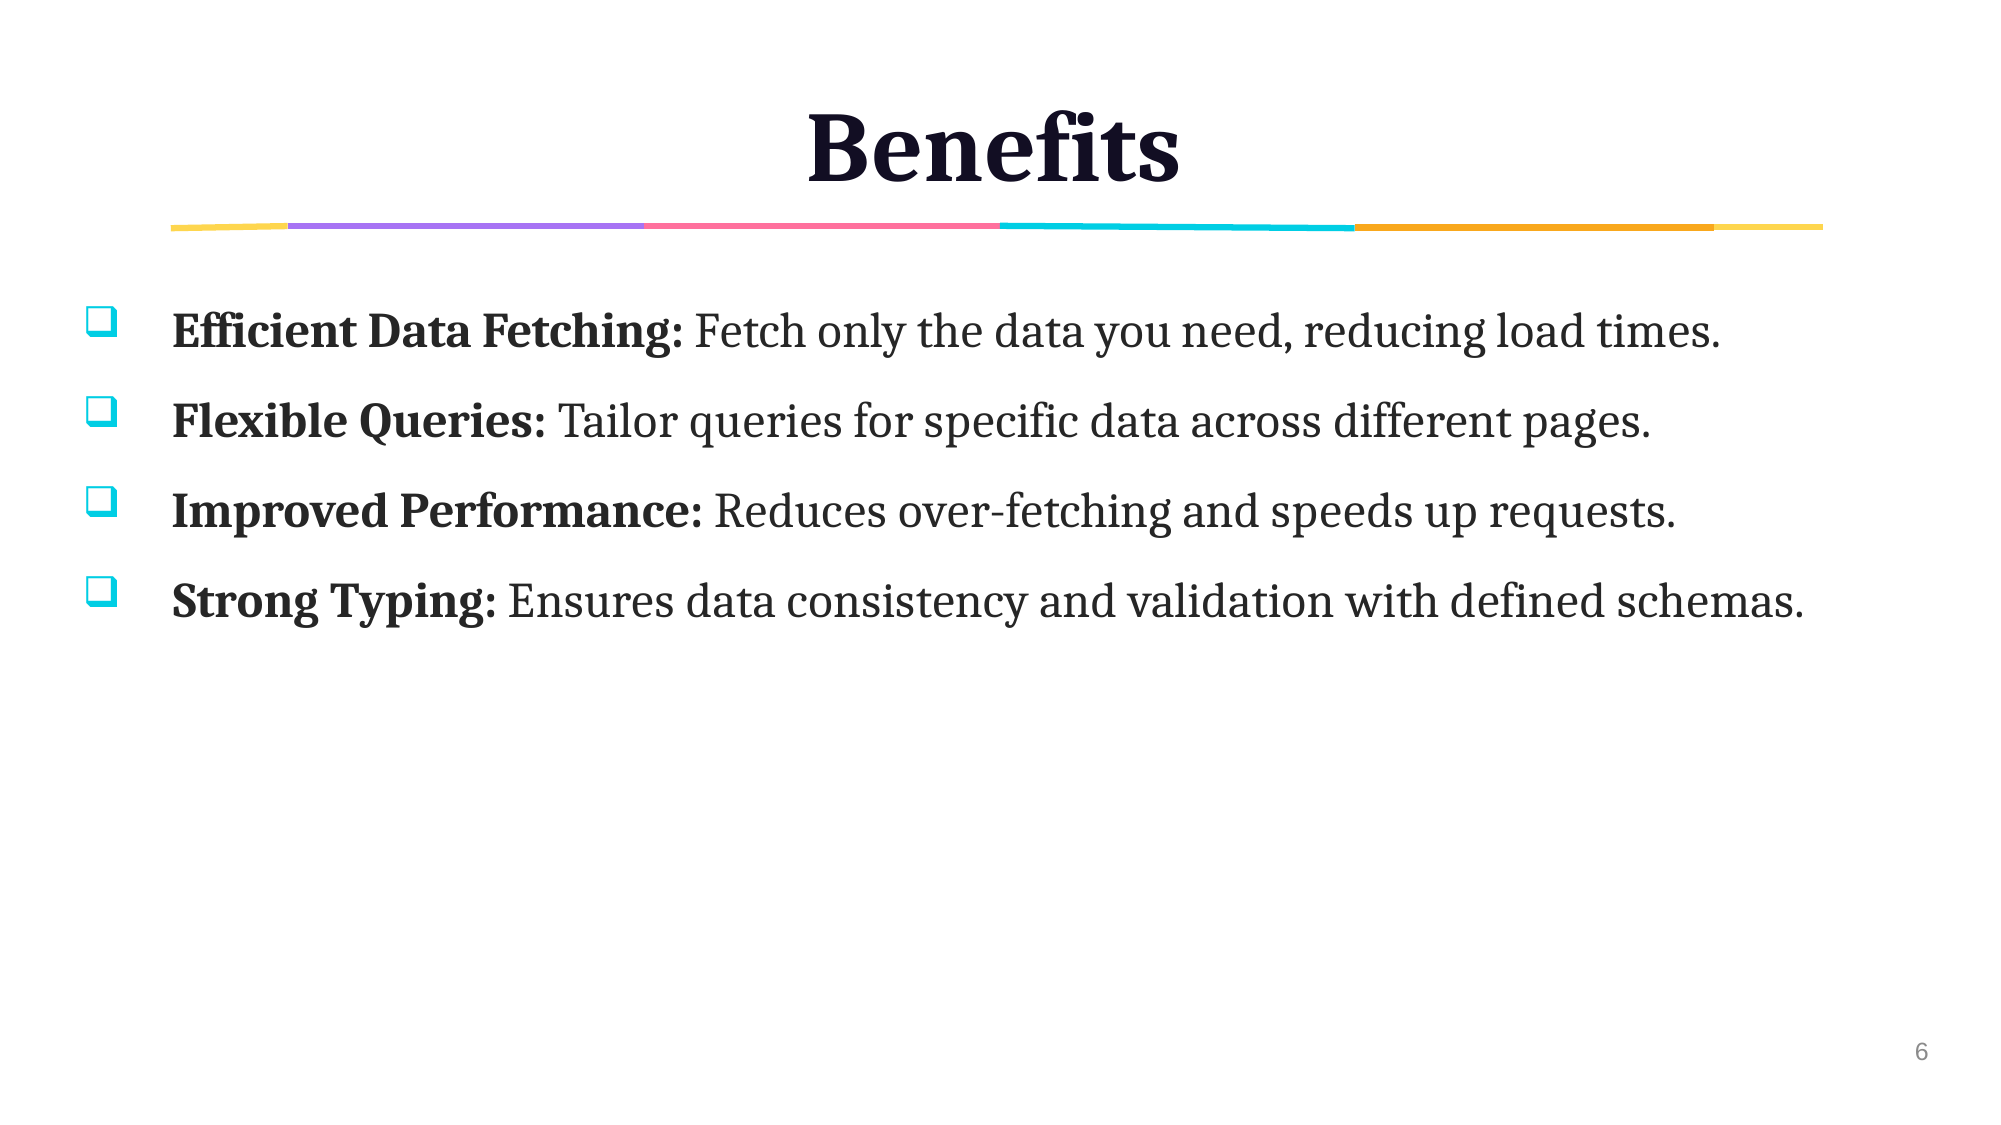

# Benefits
Efficient Data Fetching: Fetch only the data you need, reducing load times.
Flexible Queries: Tailor queries for specific data across different pages.
Improved Performance: Reduces over-fetching and speeds up requests.
Strong Typing: Ensures data consistency and validation with defined schemas.
6